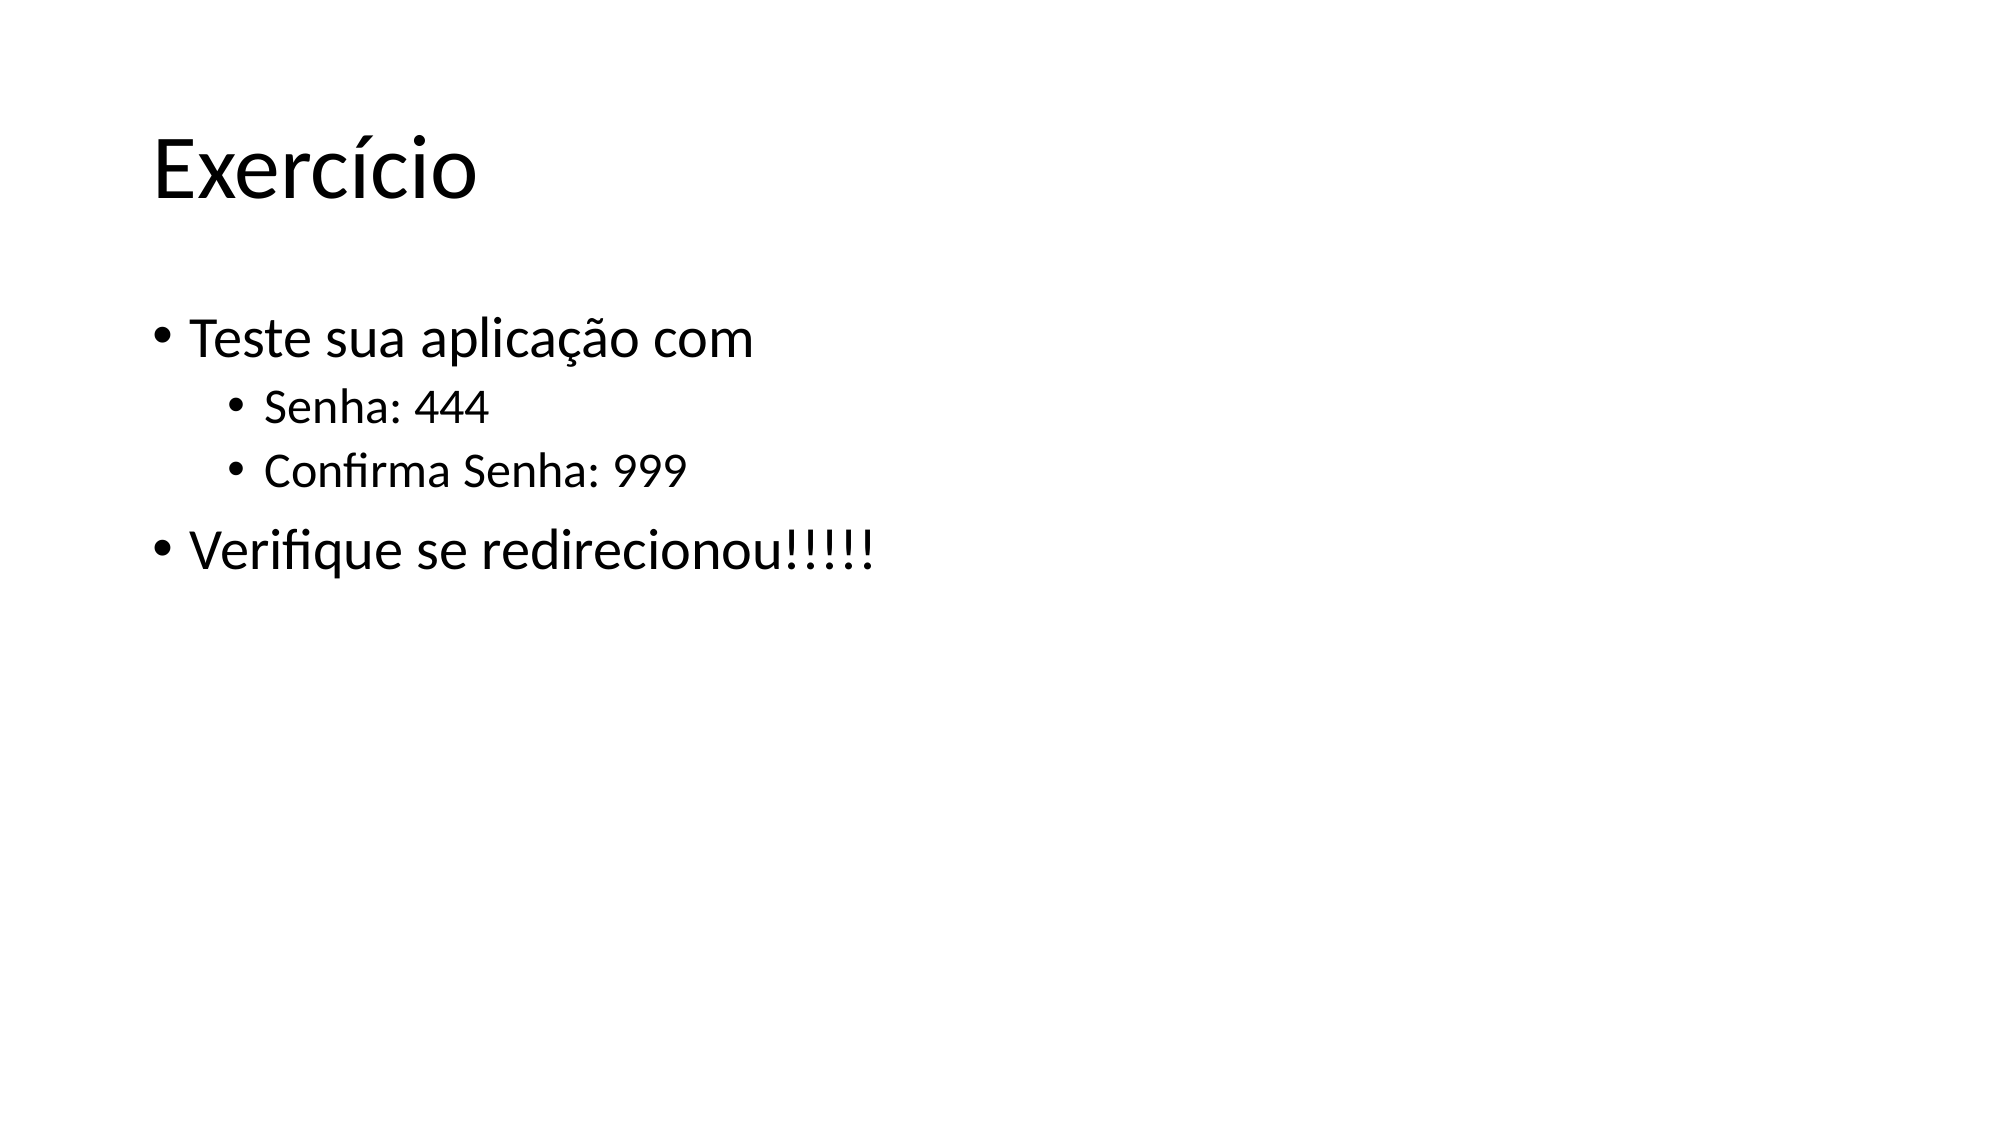

# Exercício
Teste sua aplicação com
Senha: 444
Confirma Senha: 999
Verifique se redirecionou!!!!!